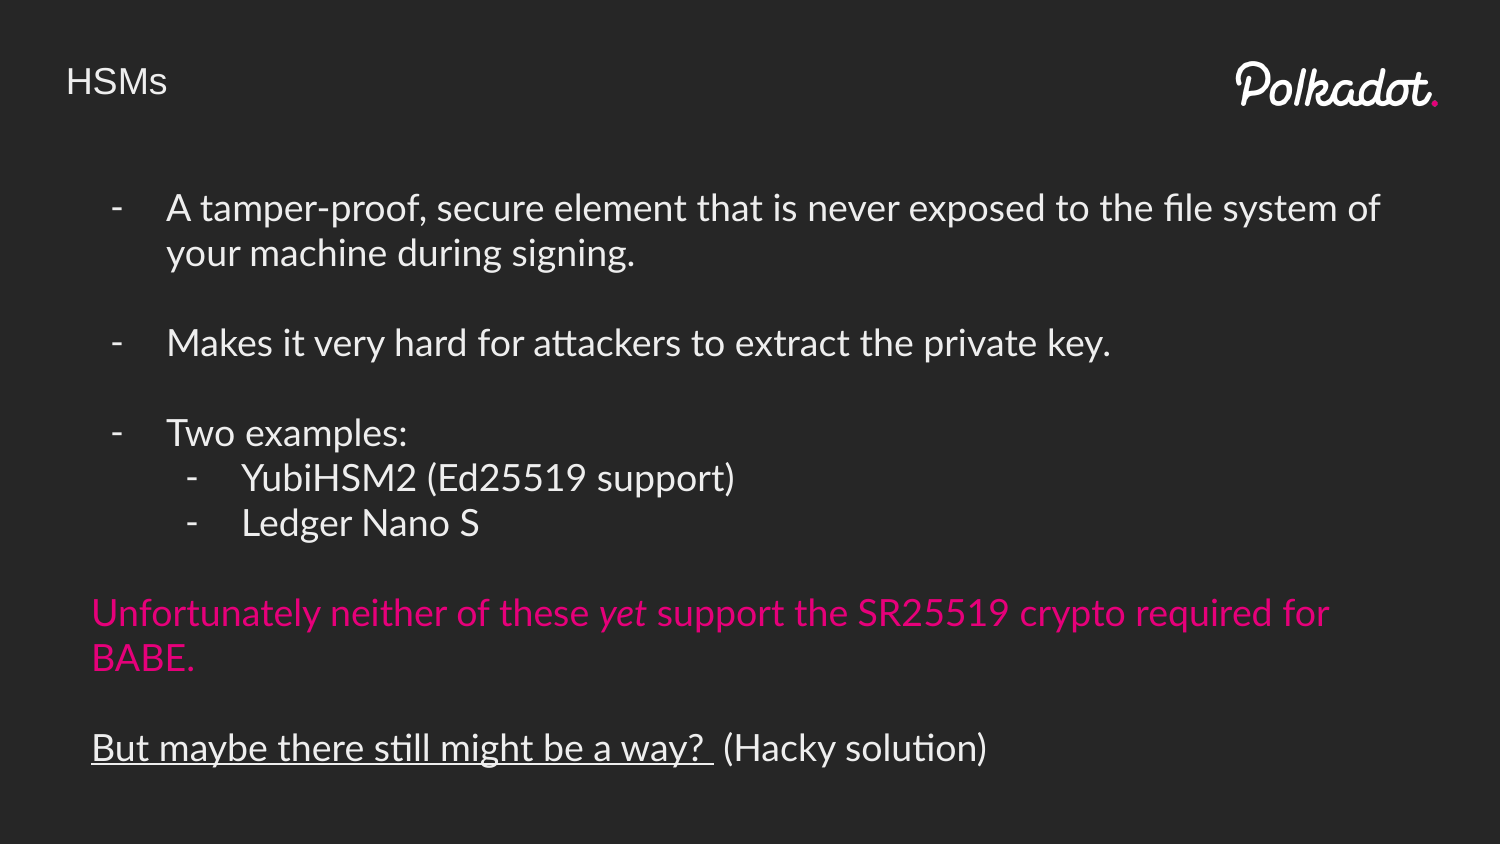

HSMs
A tamper-proof, secure element that is never exposed to the file system of your machine during signing.

Makes it very hard for attackers to extract the private key.

Two examples:
YubiHSM2 (Ed25519 support)
Ledger Nano S

Unfortunately neither of these yet support the SR25519 crypto required for BABE.

But maybe there still might be a way?  (Hacky solution)